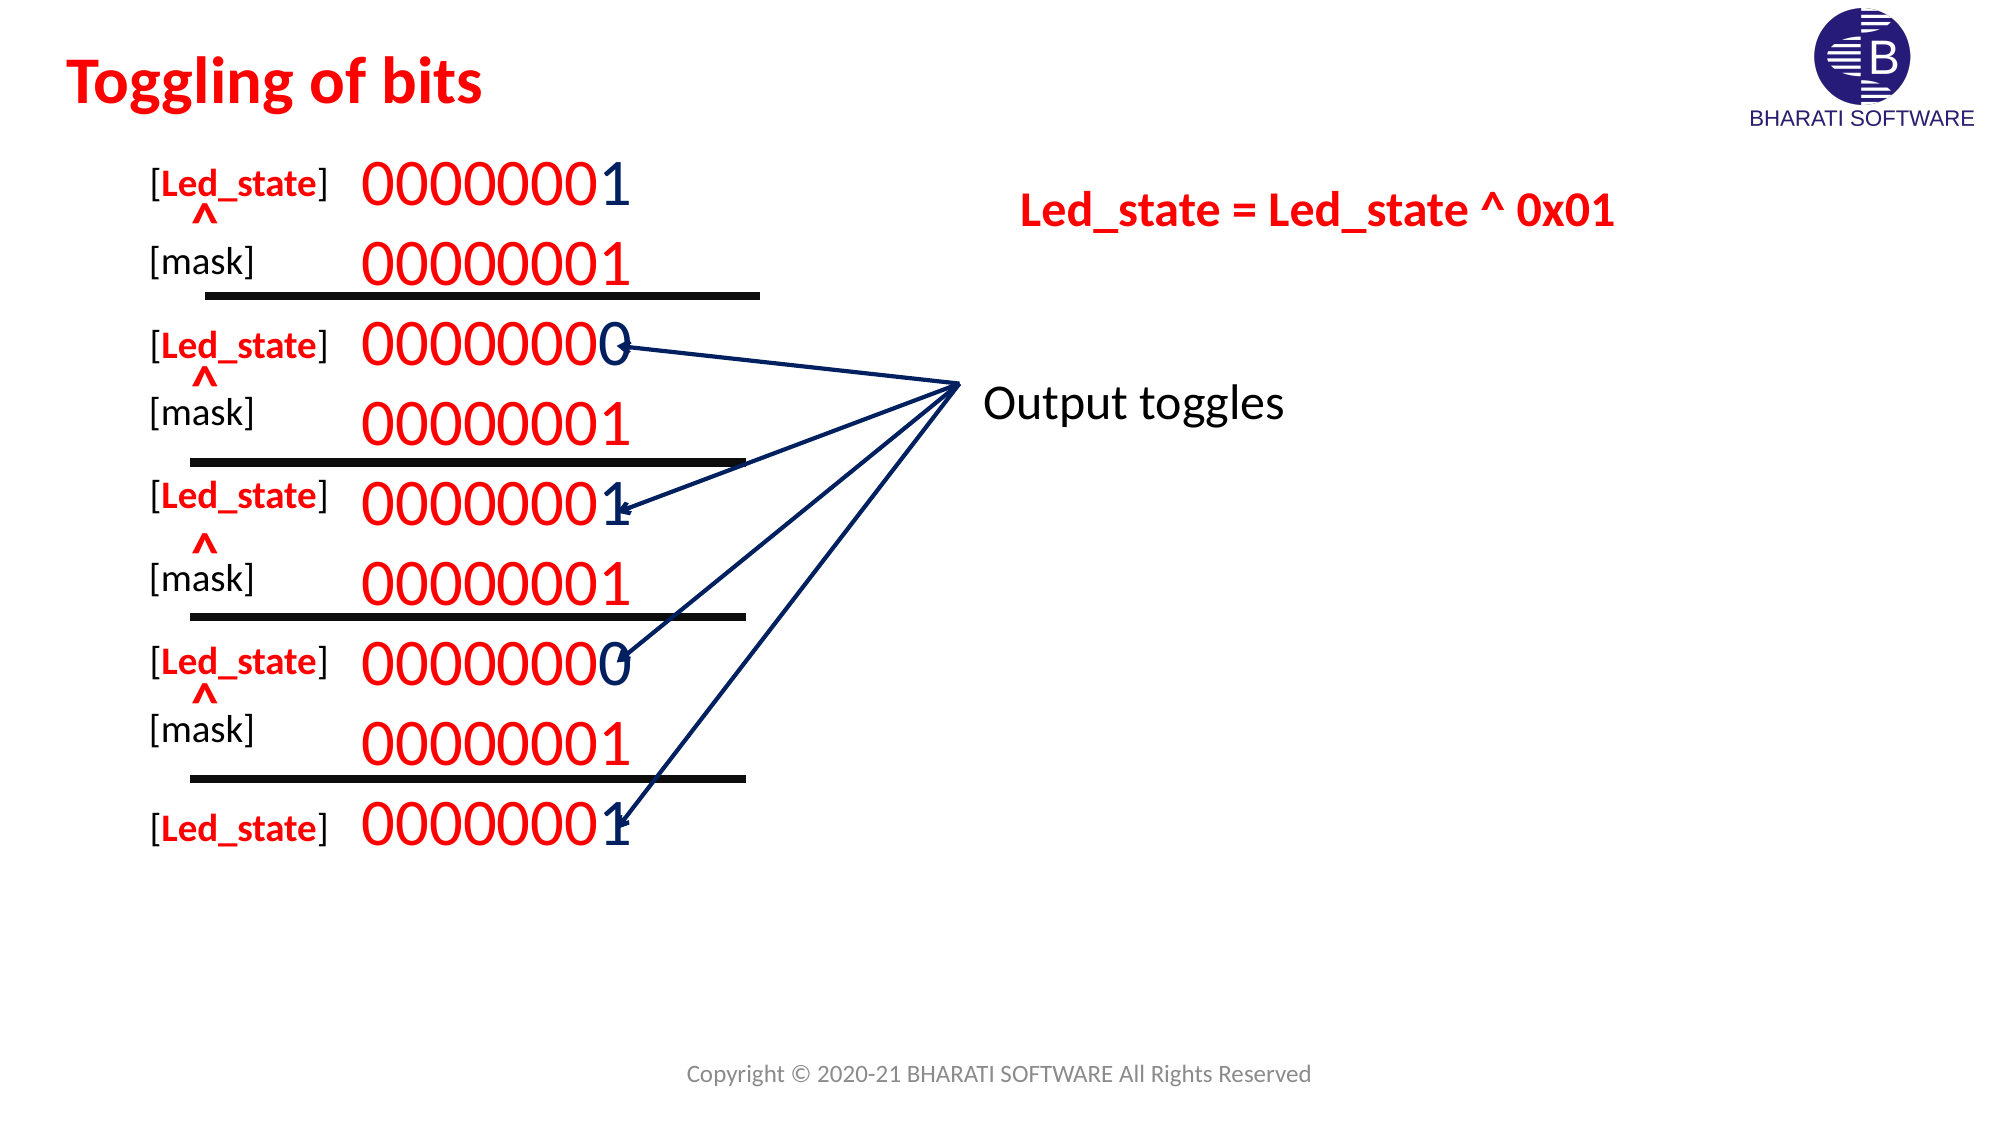

Toggling of bits
00000001
00000001
00000000
00000001
00000001
00000001
00000000
00000001
00000001
[Led_state]
Led_state = Led_state ^ 0x01
^
[mask]
[Led_state]
^
Output toggles
[mask]
[Led_state]
^
[mask]
[Led_state]
^
[mask]
[Led_state]
Copyright © 2020-21 BHARATI SOFTWARE All Rights Reserved